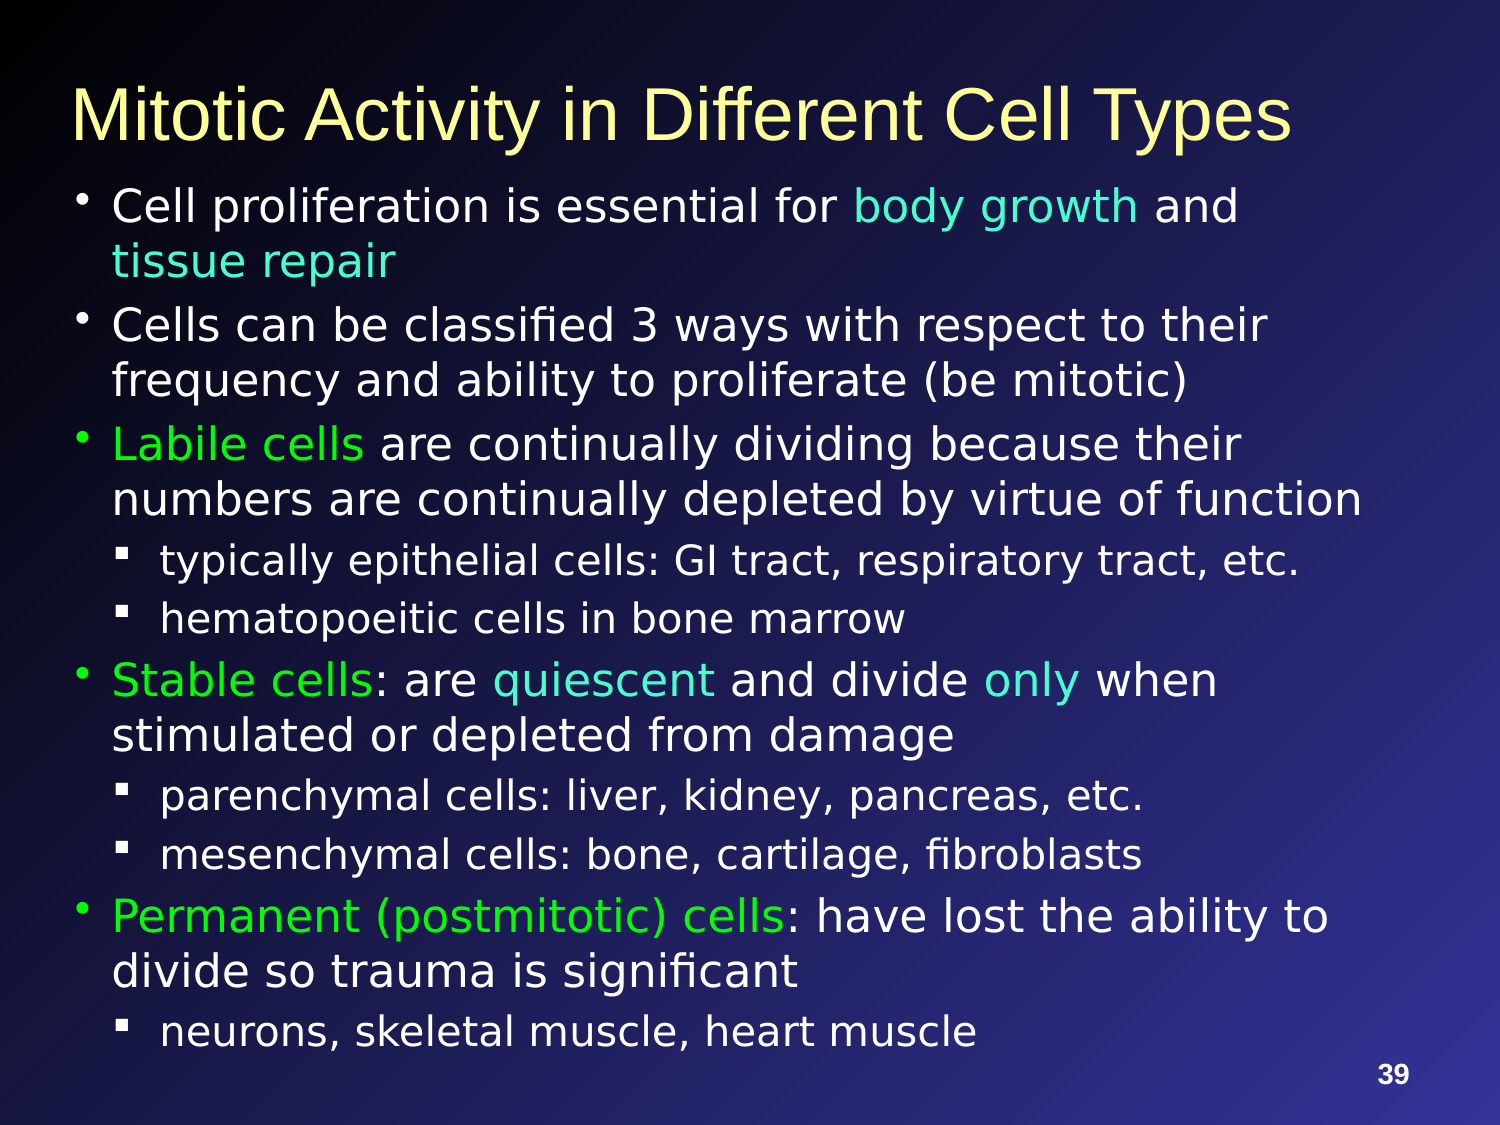

# Mitotic Activity in Different Cell Types
Cell proliferation is essential for body growth and
tissue repair
Cells can be classified 3 ways with respect to their frequency and ability to proliferate (be mitotic)
Labile cells are continually dividing because their numbers are continually depleted by virtue of function
typically epithelial cells: GI tract, respiratory tract, etc.
hematopoeitic cells in bone marrow
Stable cells: are quiescent and divide only when stimulated or depleted from damage
parenchymal cells: liver, kidney, pancreas, etc.
mesenchymal cells: bone, cartilage, fibroblasts
Permanent (postmitotic) cells: have lost the ability to divide so trauma is significant
neurons, skeletal muscle, heart muscle
39